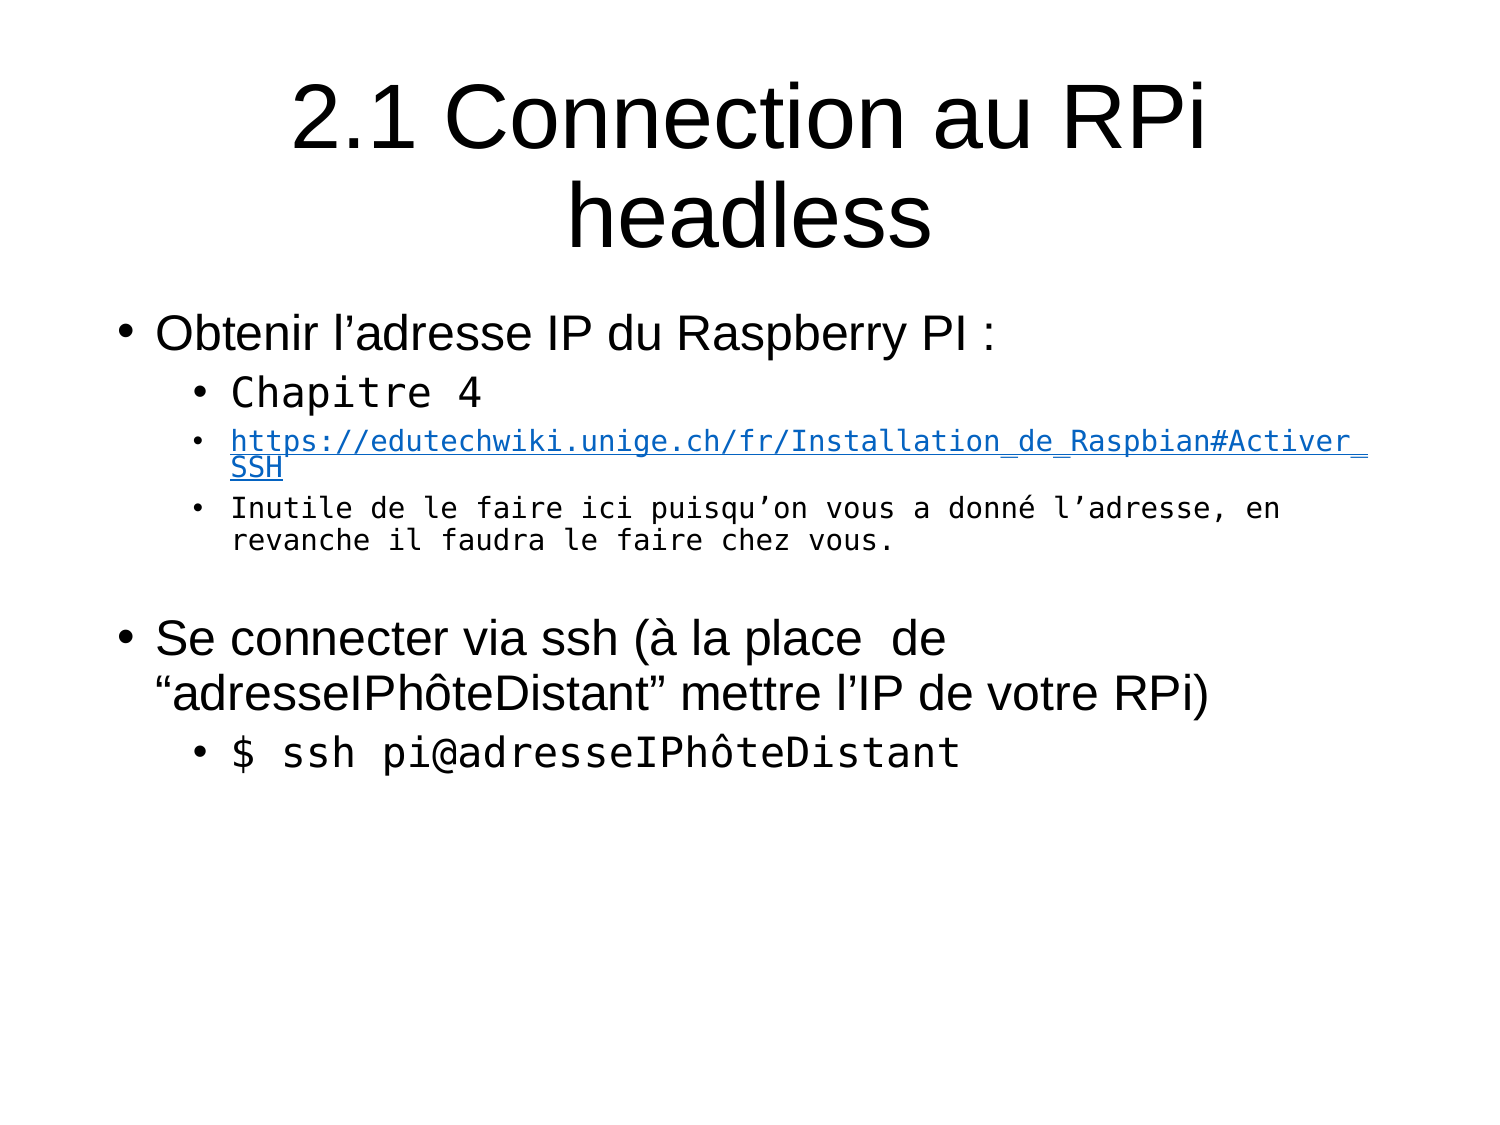

2.1 Connection au RPi headless
Obtenir l’adresse IP du Raspberry PI :
Chapitre 4
https://edutechwiki.unige.ch/fr/Installation_de_Raspbian#Activer_SSH
Inutile de le faire ici puisqu’on vous a donné l’adresse, en revanche il faudra le faire chez vous.

Se connecter via ssh (à la place  de “adresseIPhôteDistant” mettre l’IP de votre RPi)
$ ssh pi@adresseIPhôteDistant